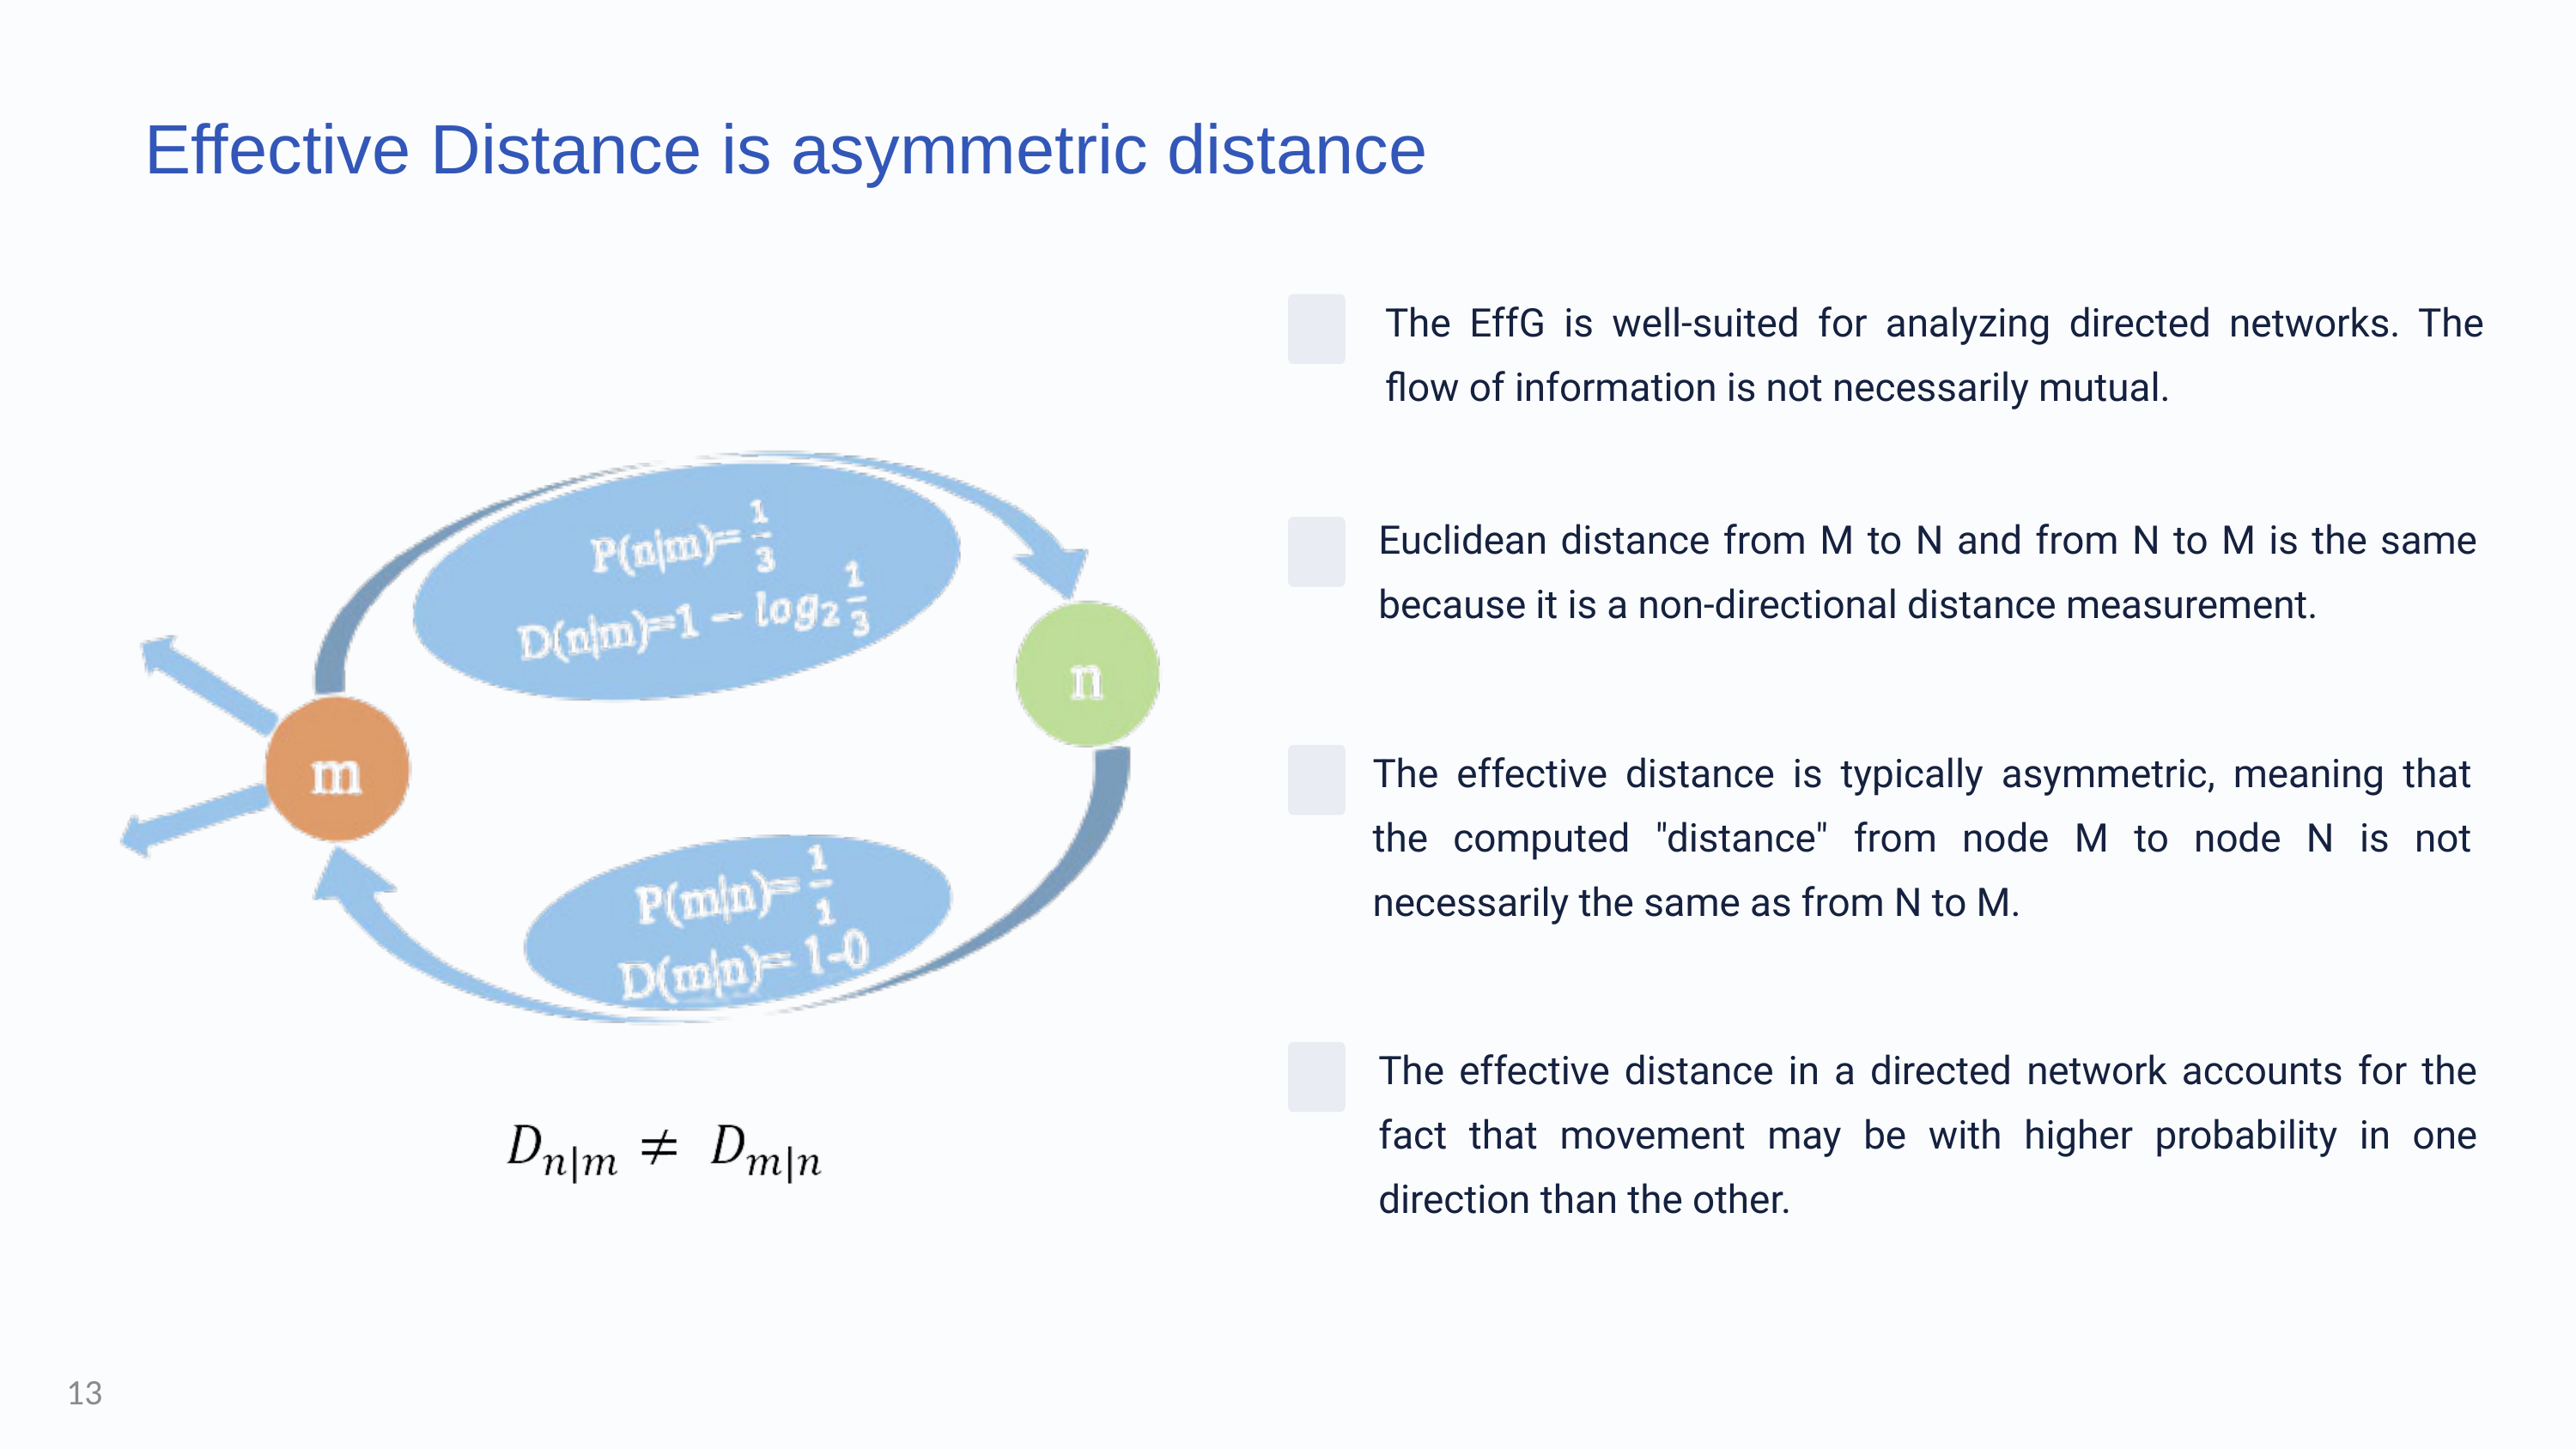

Effective Distance is asymmetric distance
The EffG is well-suited for analyzing directed networks. The flow of information is not necessarily mutual.

Euclidean distance from M to N and from N to M is the same because it is a non-directional distance measurement.

The effective distance is typically asymmetric, meaning that the computed "distance" from node M to node N is not necessarily the same as from N to M.

The effective distance in a directed network accounts for the fact that movement may be with higher probability in one direction than the other.

13